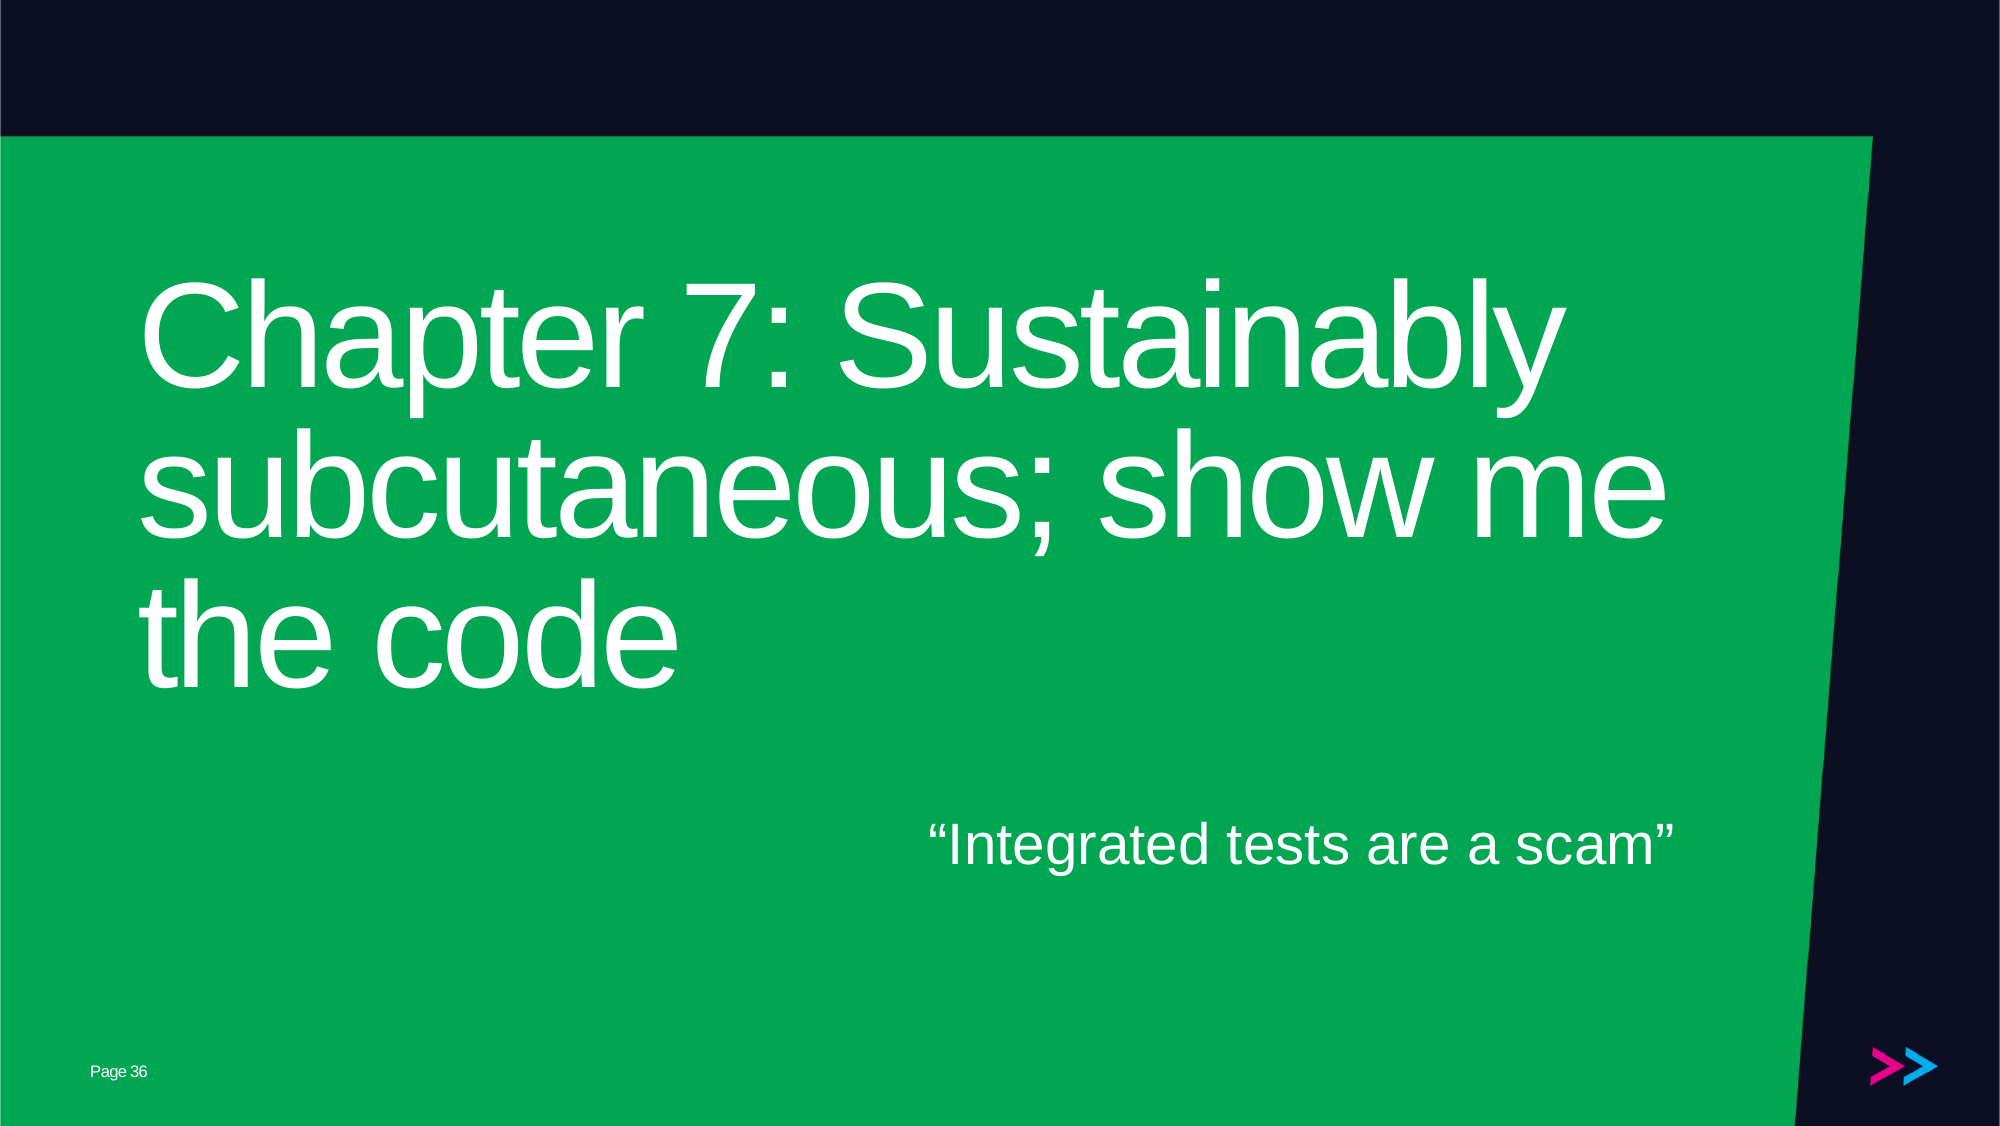

# Chapter 7: Sustainably subcutaneous; show me the code
“Integrated tests are a scam”
36